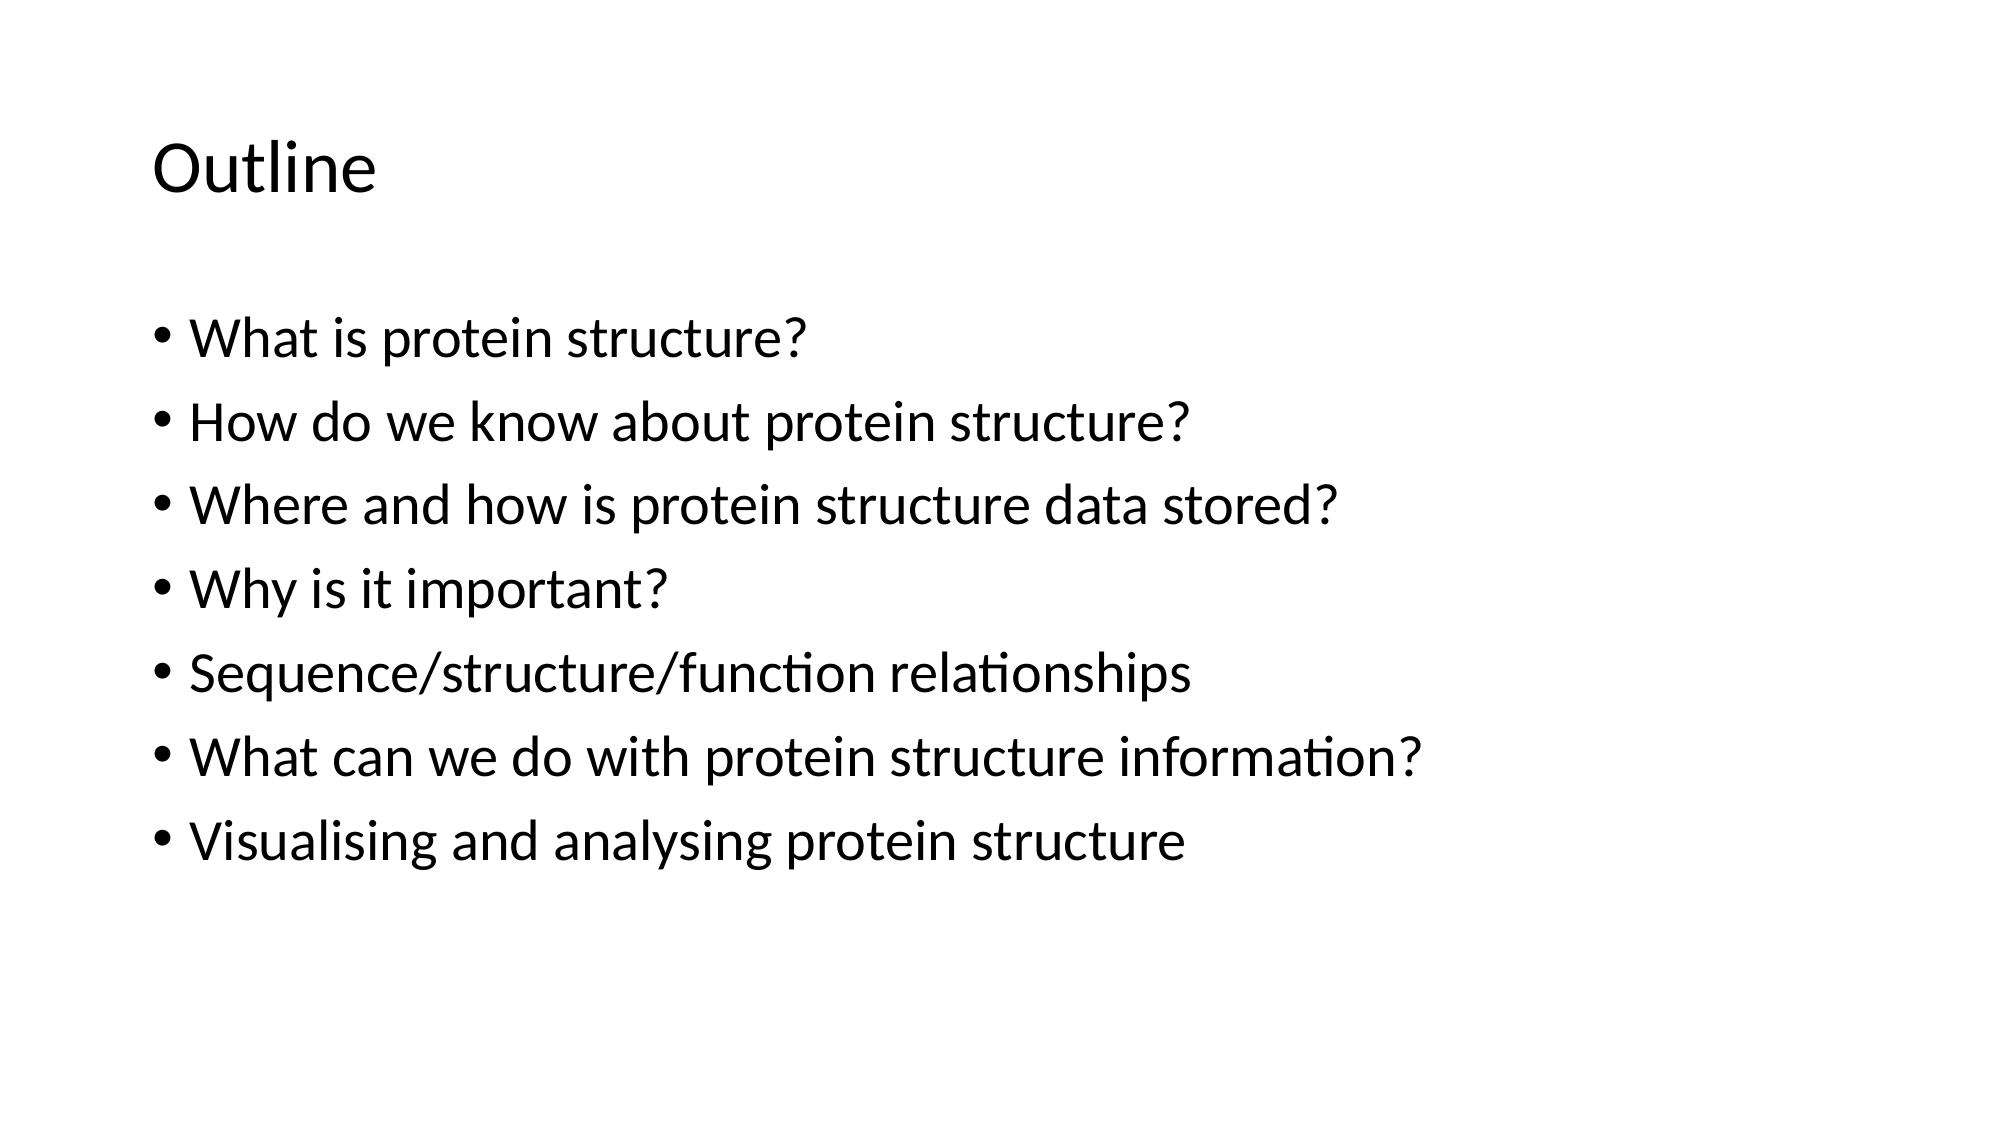

# Outline
What is protein structure?
How do we know about protein structure?
Where and how is protein structure data stored?
Why is it important?
Sequence/structure/function relationships
What can we do with protein structure information?
Visualising and analysing protein structure